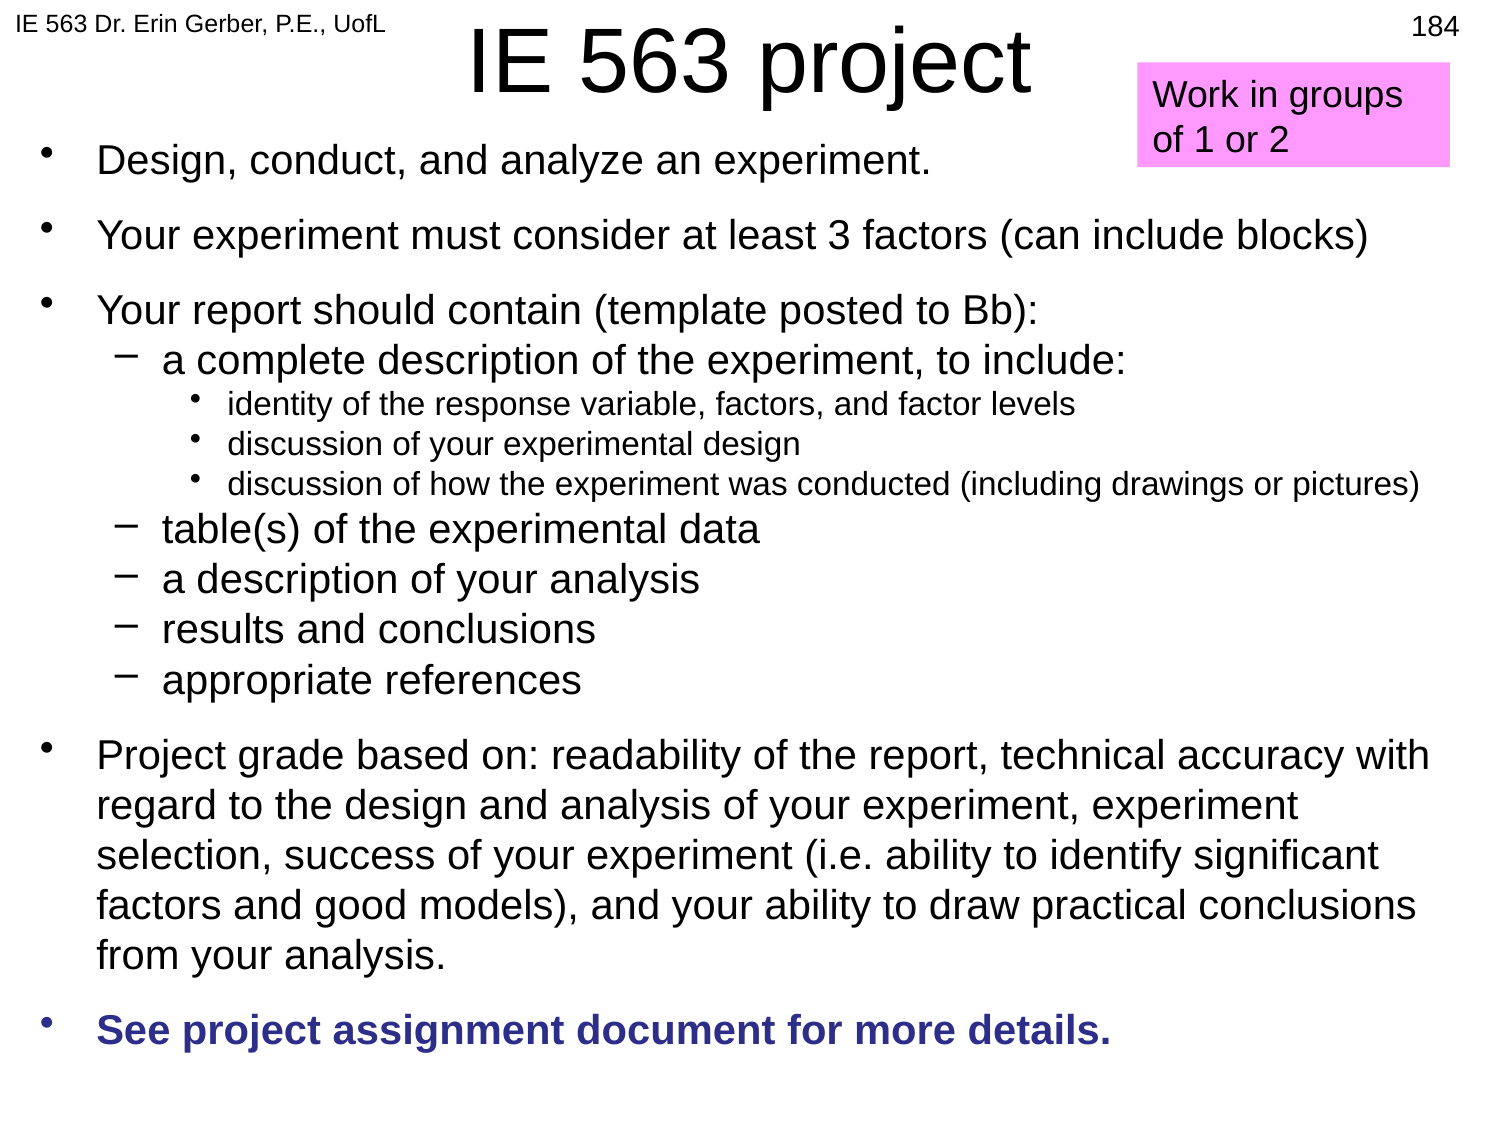

IE 563 Dr. Erin Gerber, P.E., UofL
184
# IE 563 project
Work in groups of 1 or 2
Design, conduct, and analyze an experiment.
Your experiment must consider at least 3 factors (can include blocks)
Your report should contain (template posted to Bb):
a complete description of the experiment, to include:
identity of the response variable, factors, and factor levels
discussion of your experimental design
discussion of how the experiment was conducted (including drawings or pictures)
table(s) of the experimental data
a description of your analysis
results and conclusions
appropriate references
Project grade based on: readability of the report, technical accuracy with regard to the design and analysis of your experiment, experiment selection, success of your experiment (i.e. ability to identify significant factors and good models), and your ability to draw practical conclusions from your analysis.
See project assignment document for more details.